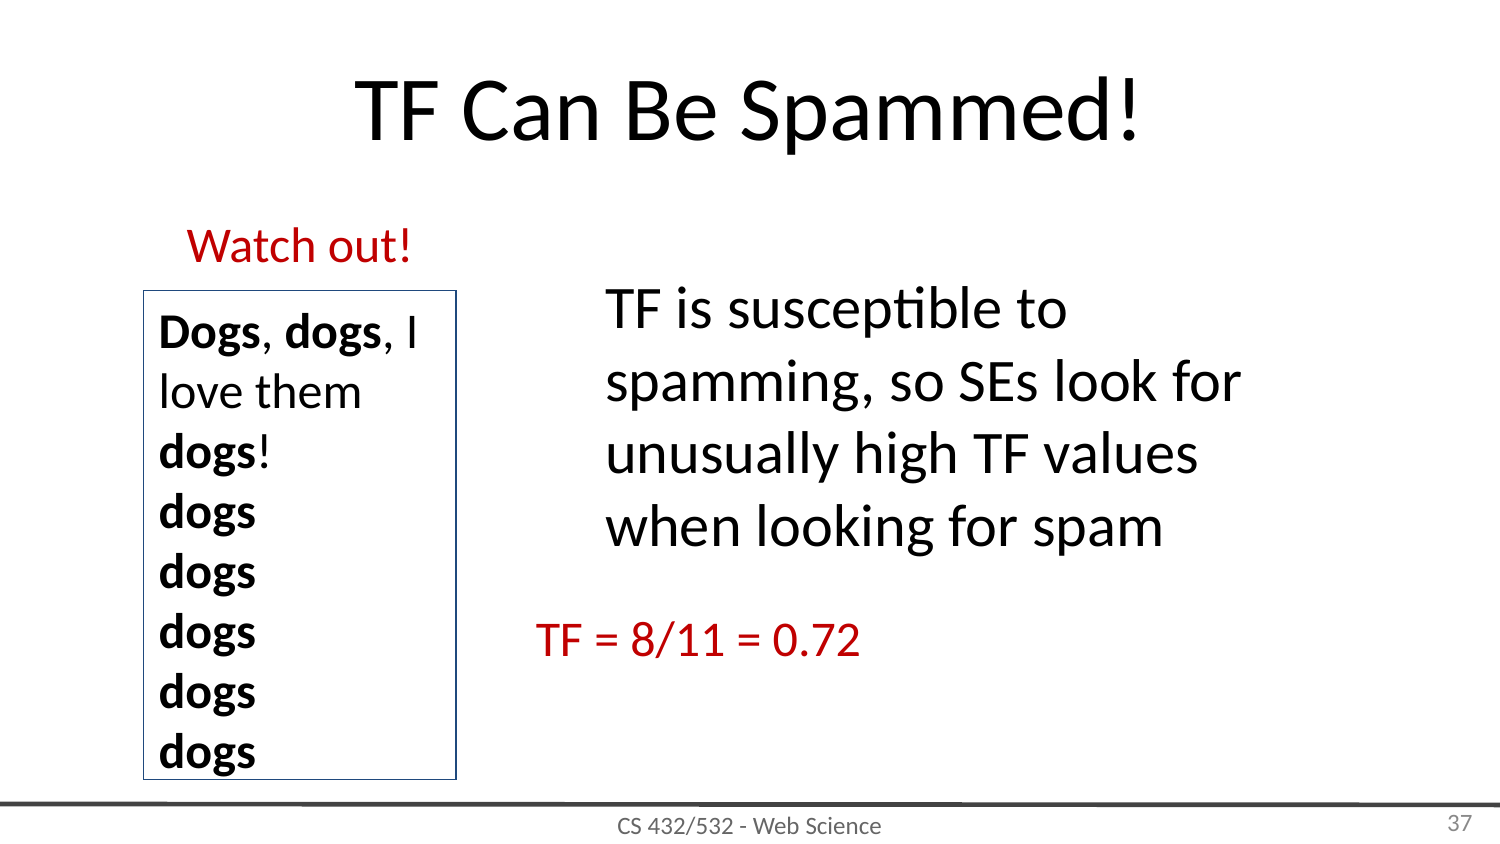

TF Can Be Spammed!
Watch out!
TF is susceptible to spamming, so SEs look for unusually high TF values when looking for spam
Dogs, dogs, I love them dogs!
dogs
dogs
dogs
dogs
dogs
TF = 8/11 = 0.72
37